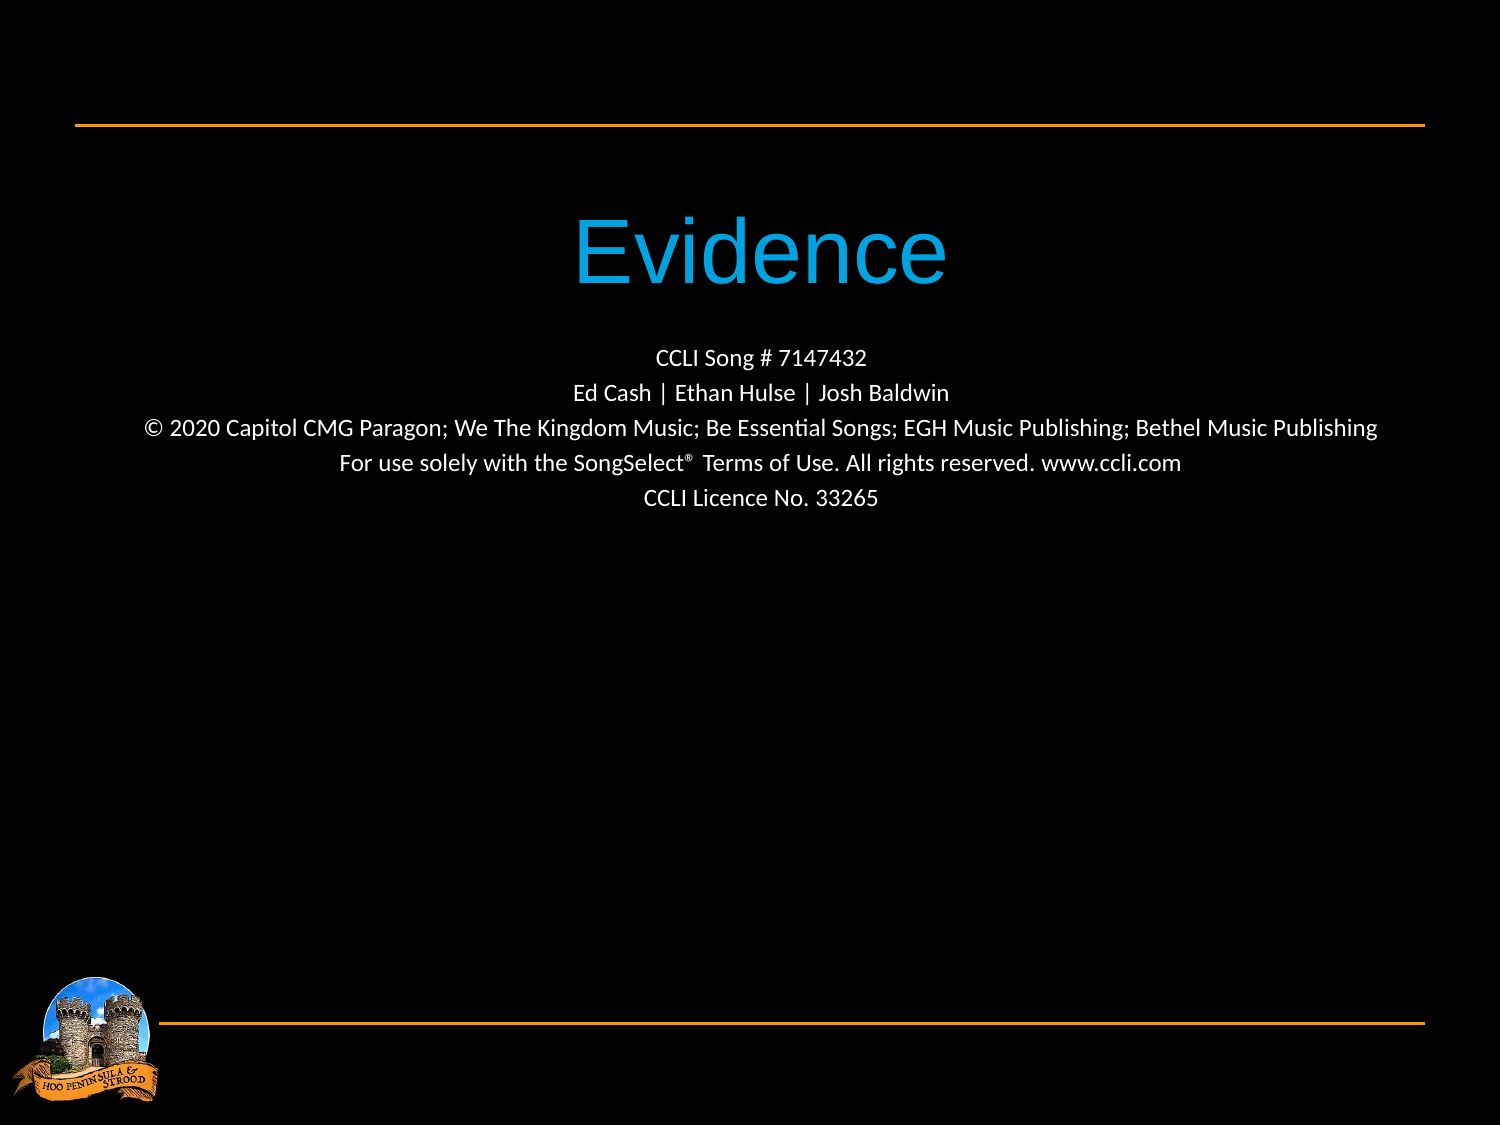

Evidence

CCLI Song # 7147432
Ed Cash | Ethan Hulse | Josh Baldwin
© 2020 Capitol CMG Paragon; We The Kingdom Music; Be Essential Songs; EGH Music Publishing; Bethel Music Publishing
For use solely with the SongSelect® Terms of Use. All rights reserved. www.ccli.com
CCLI Licence No. 33265